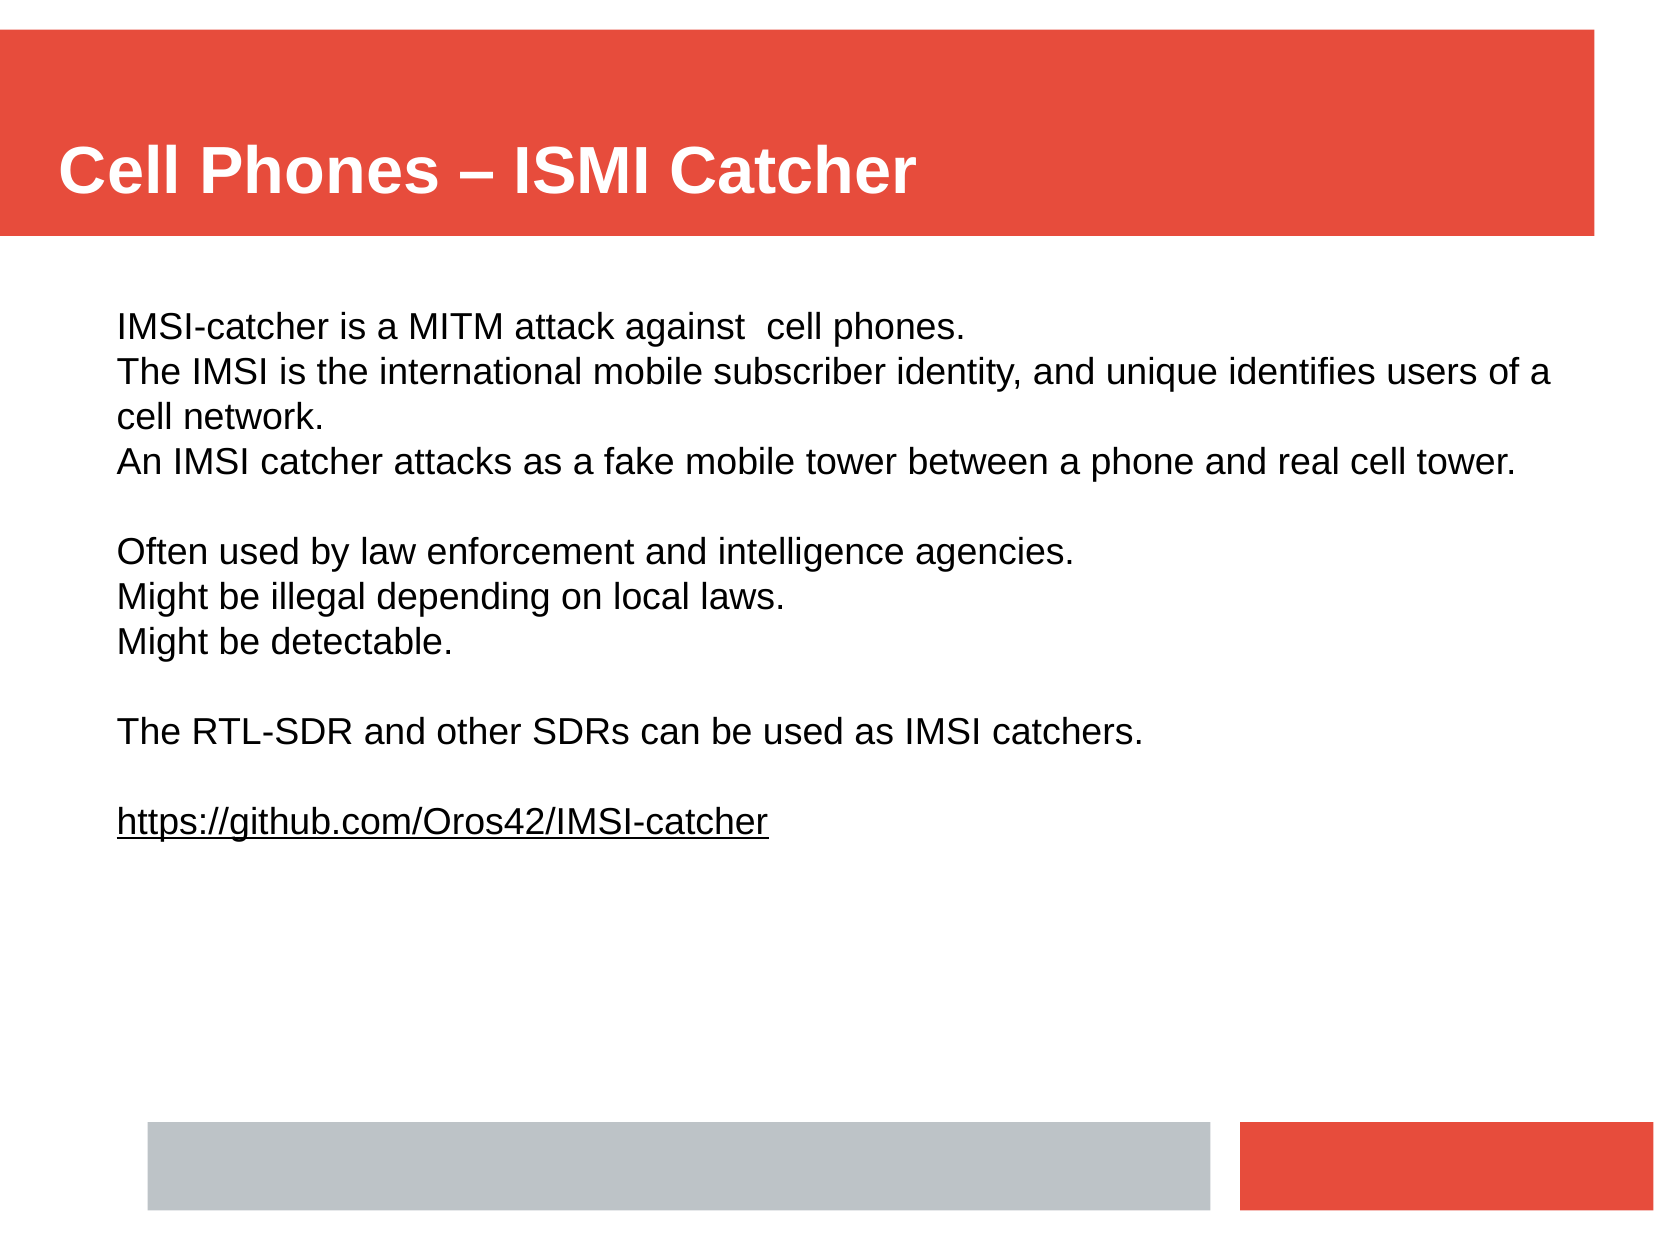

Cell Phones – ISMI Catcher
IMSI-catcher is a MITM attack against  cell phones.
The IMSI is the international mobile subscriber identity, and unique identifies users of a cell network.
An IMSI catcher attacks as a fake mobile tower between a phone and real cell tower.

Often used by law enforcement and intelligence agencies.
Might be illegal depending on local laws.
Might be detectable.

The RTL-SDR and other SDRs can be used as IMSI catchers.

https://github.com/Oros42/IMSI-catcher